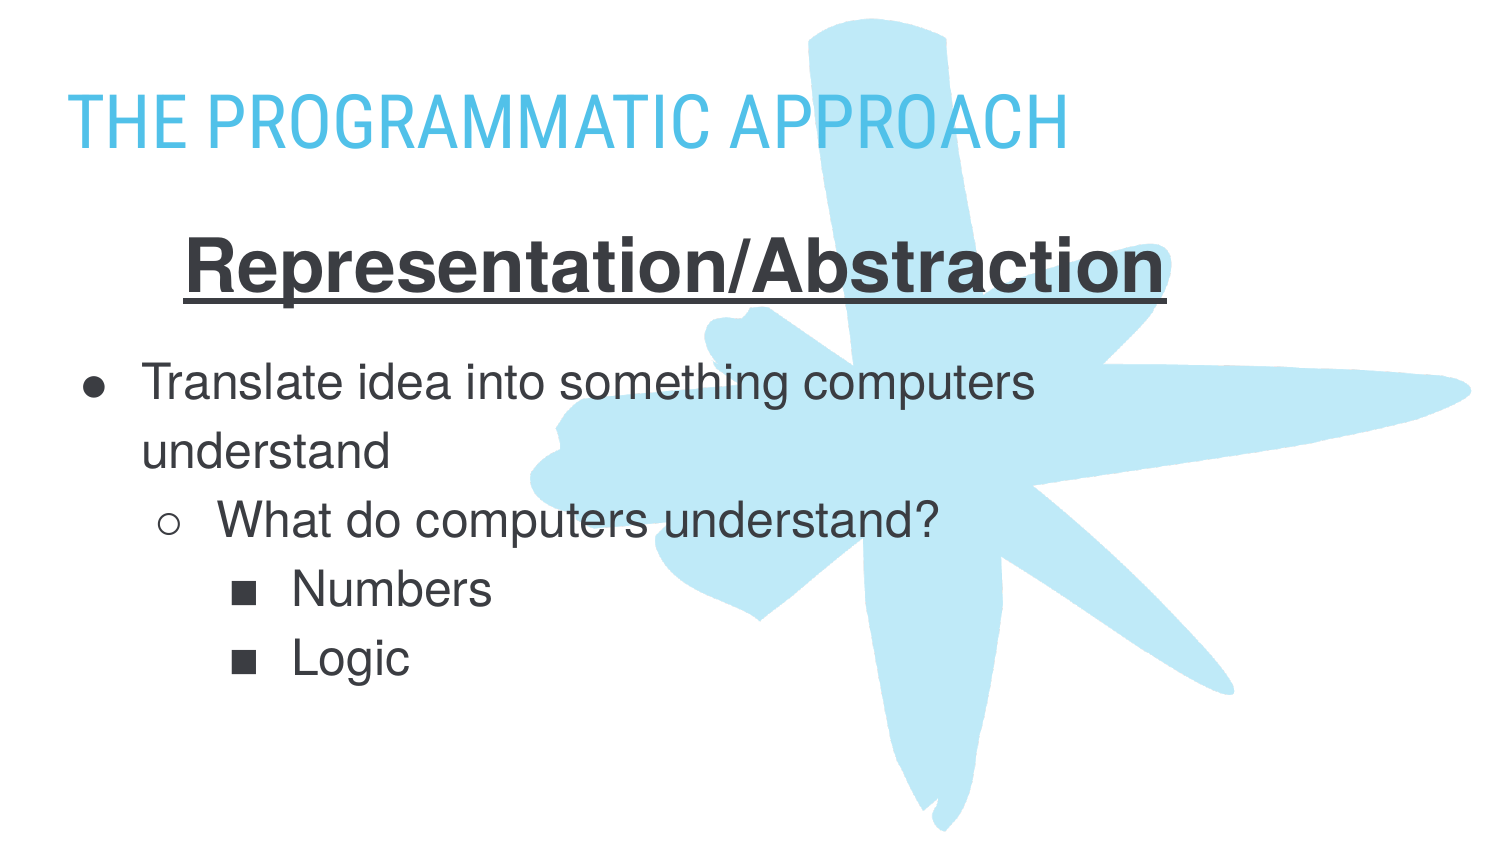

# THE PROGRAMMATIC APPROACH

Representation/Abstraction
Translate idea into something computers understand
What do computers understand?
Numbers
Logic